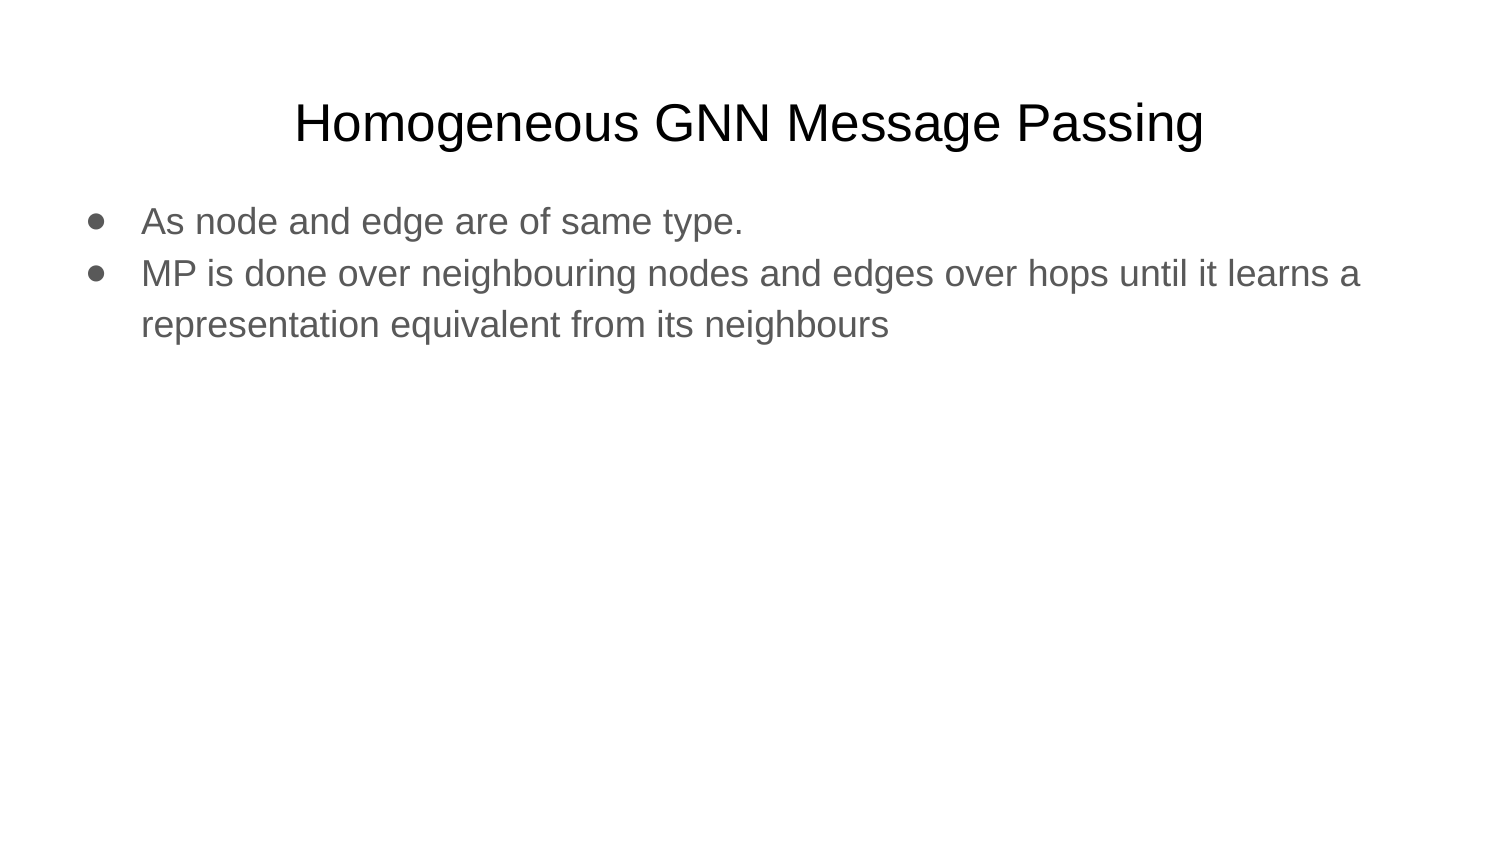

# Homogeneous GNN Message Passing
As node and edge are of same type.
MP is done over neighbouring nodes and edges over hops until it learns a representation equivalent from its neighbours